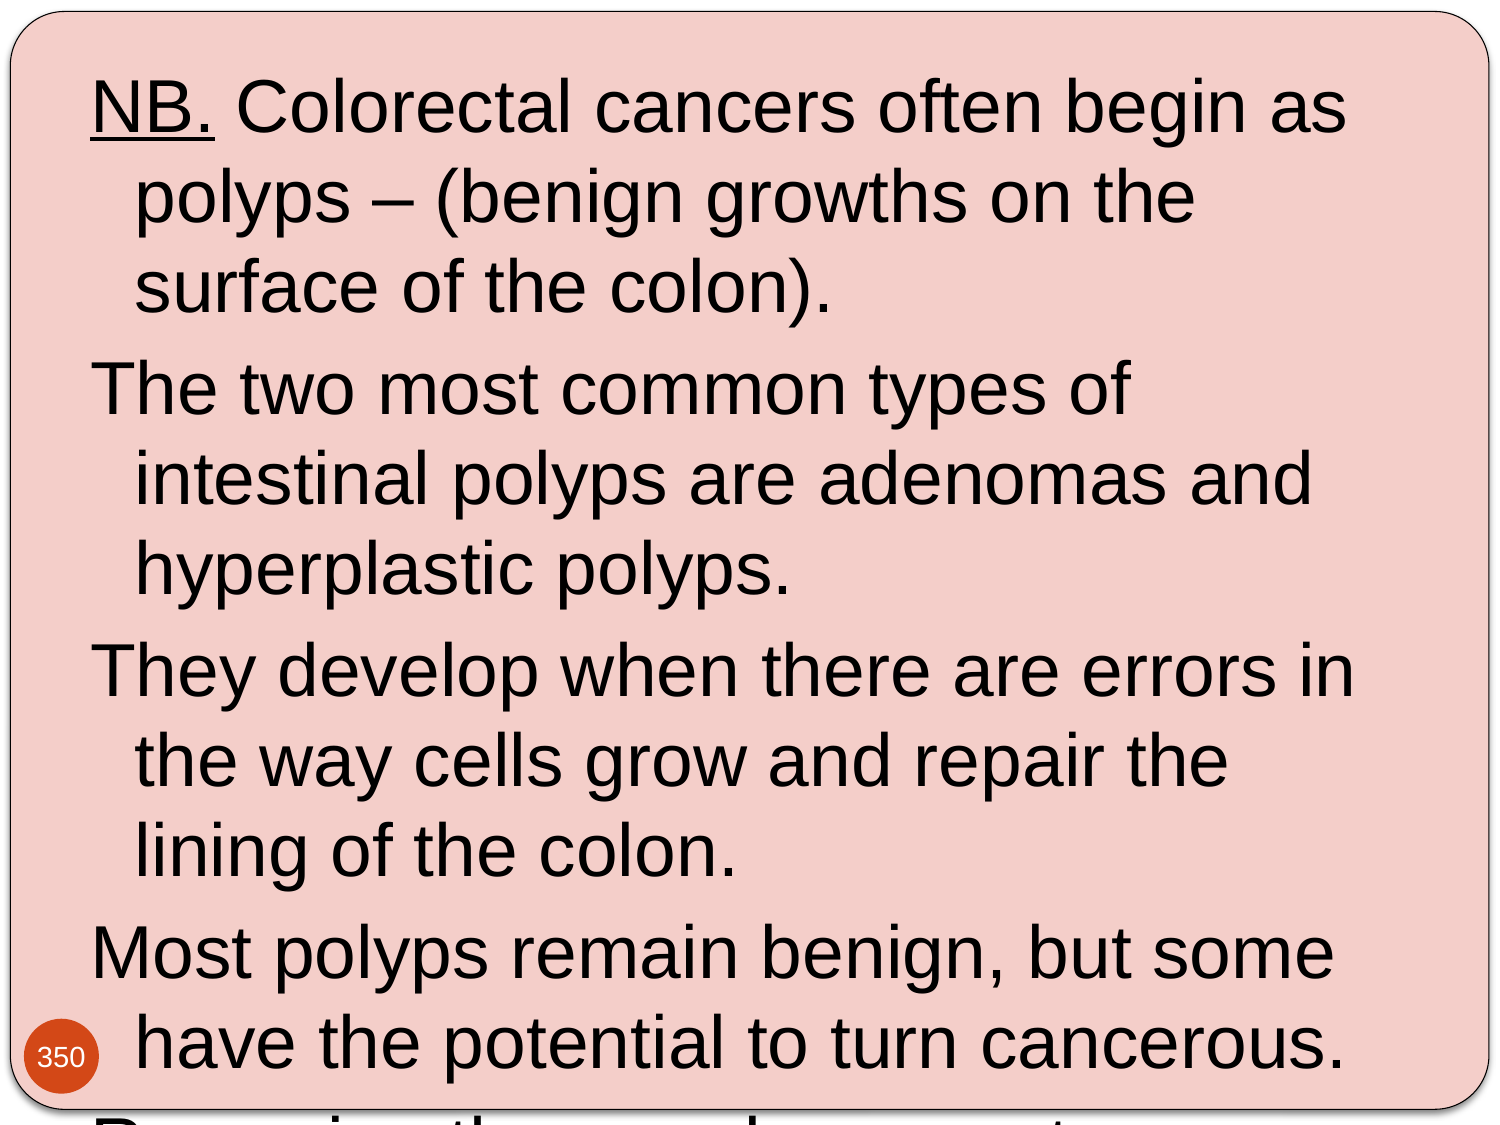

NB. Colorectal cancers often begin as polyps – (benign growths on the surface of the colon).
The two most common types of intestinal polyps are adenomas and hyperplastic polyps.
They develop when there are errors in the way cells grow and repair the lining of the colon.
Most polyps remain benign, but some have the potential to turn cancerous.
Removing them early prevents colorectal cancer.
350